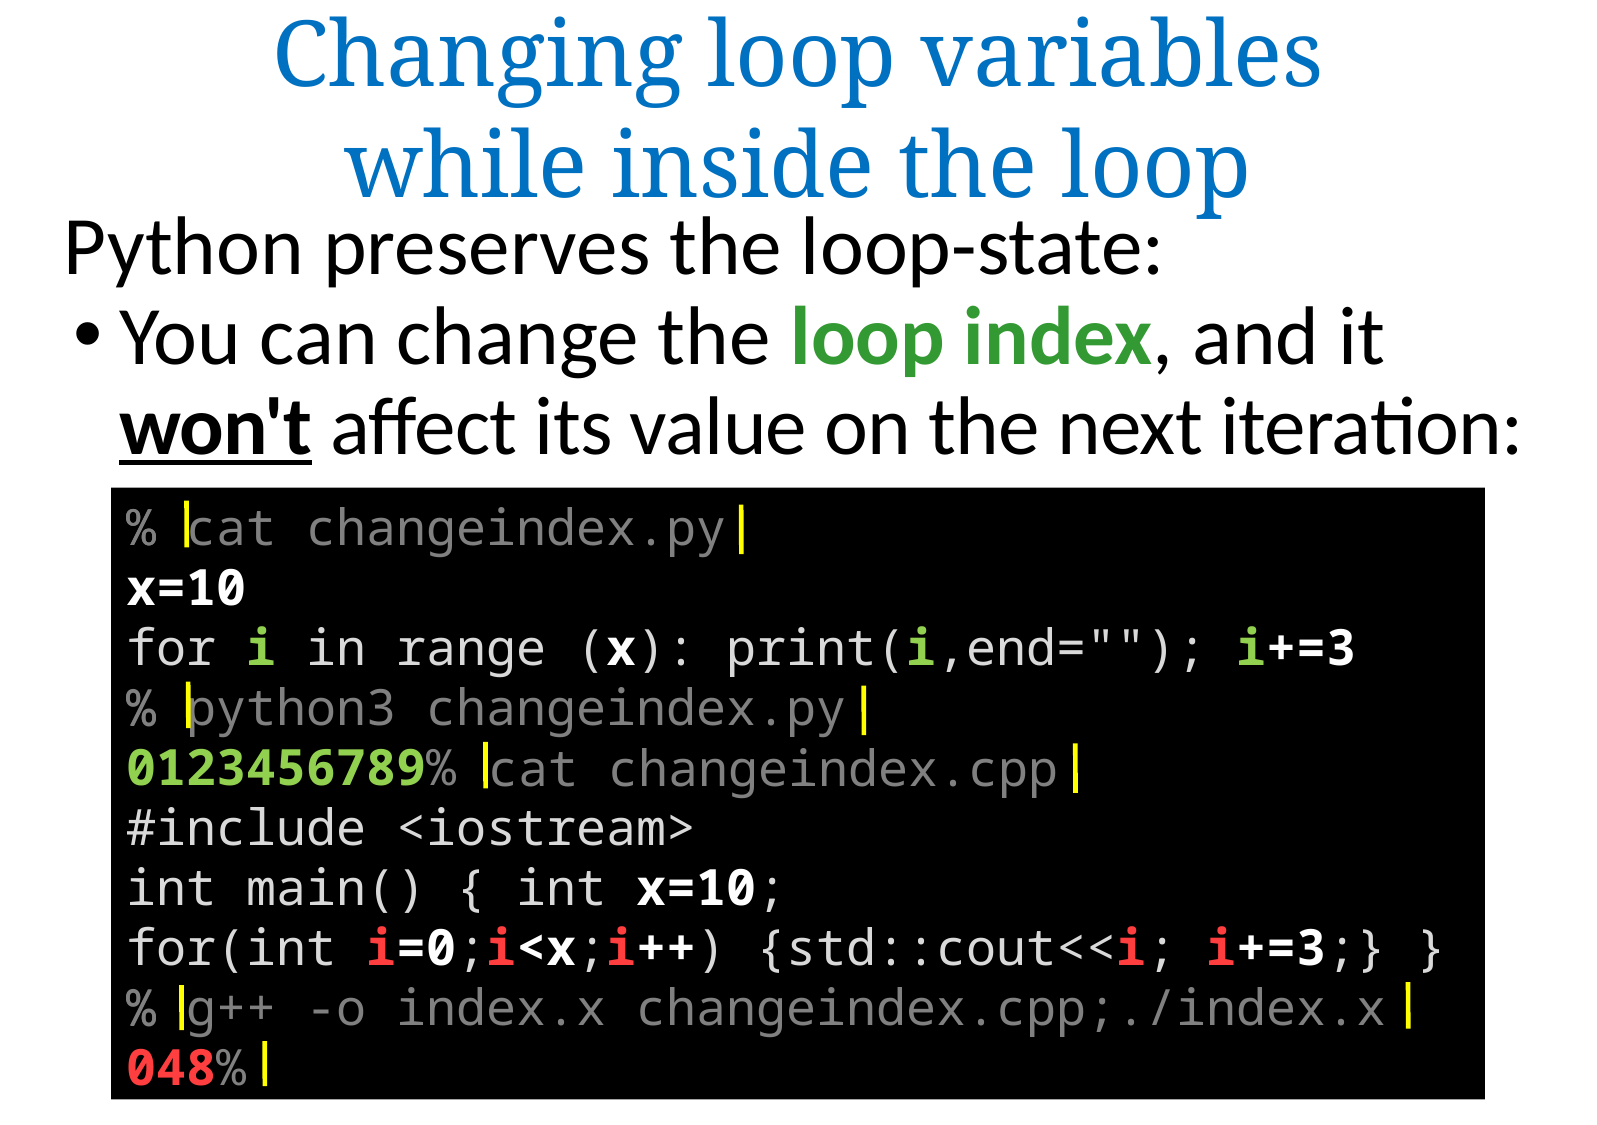

Changing loop variables
while inside the loop
Python preserves the loop-state:
You can change the loop index, and it won't affect its value on the next iteration:
% cat changeindex.py
x=10
for i in range (x): print(i,end=""); i+=3
% python3 changeindex.py
0123456789%
#include <iostream>
int main() { int x=10;
for(int i=0;i<x;i++) {std::cout<<i; i+=3;} }
% g++ -o index.x changeindex.cpp;./index.x
048%
%
%
  cat changeindex.cpp
%